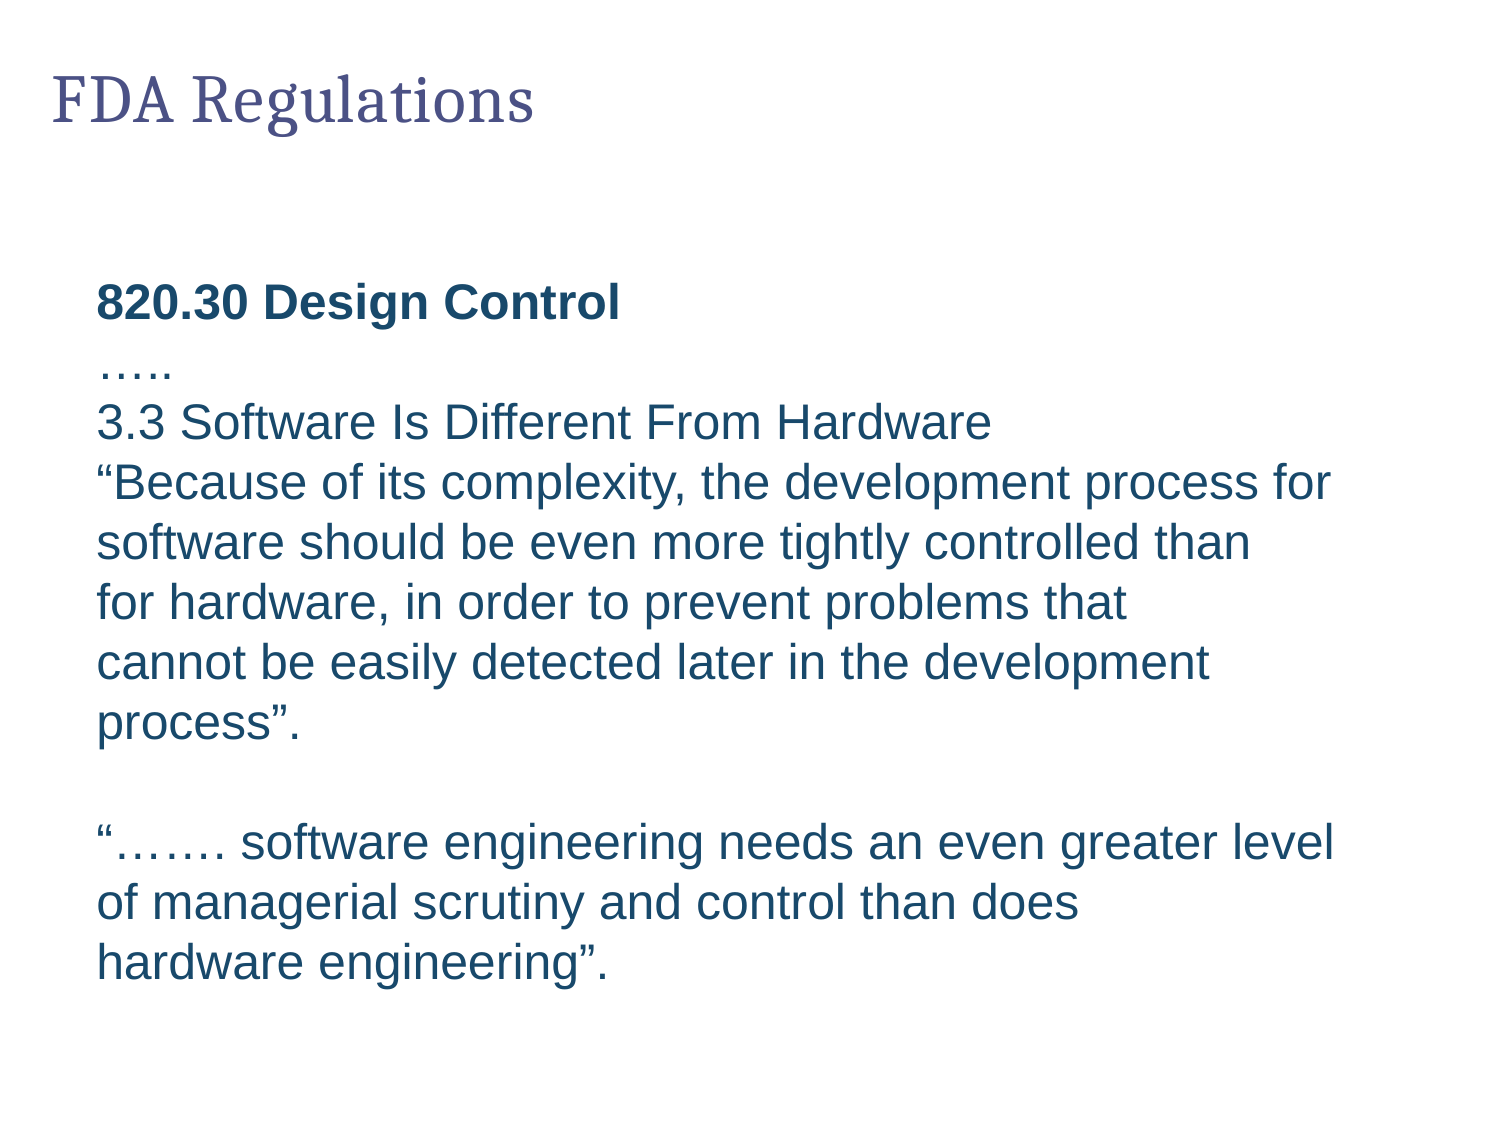

# FDA Regulations
820.30 Design Control
…..
3.3 Software Is Different From Hardware
“Because of its complexity, the development process for
software should be even more tightly controlled than
for hardware, in order to prevent problems that
cannot be easily detected later in the development
process”.

“……. software engineering needs an even greater level
of managerial scrutiny and control than does
hardware engineering”.